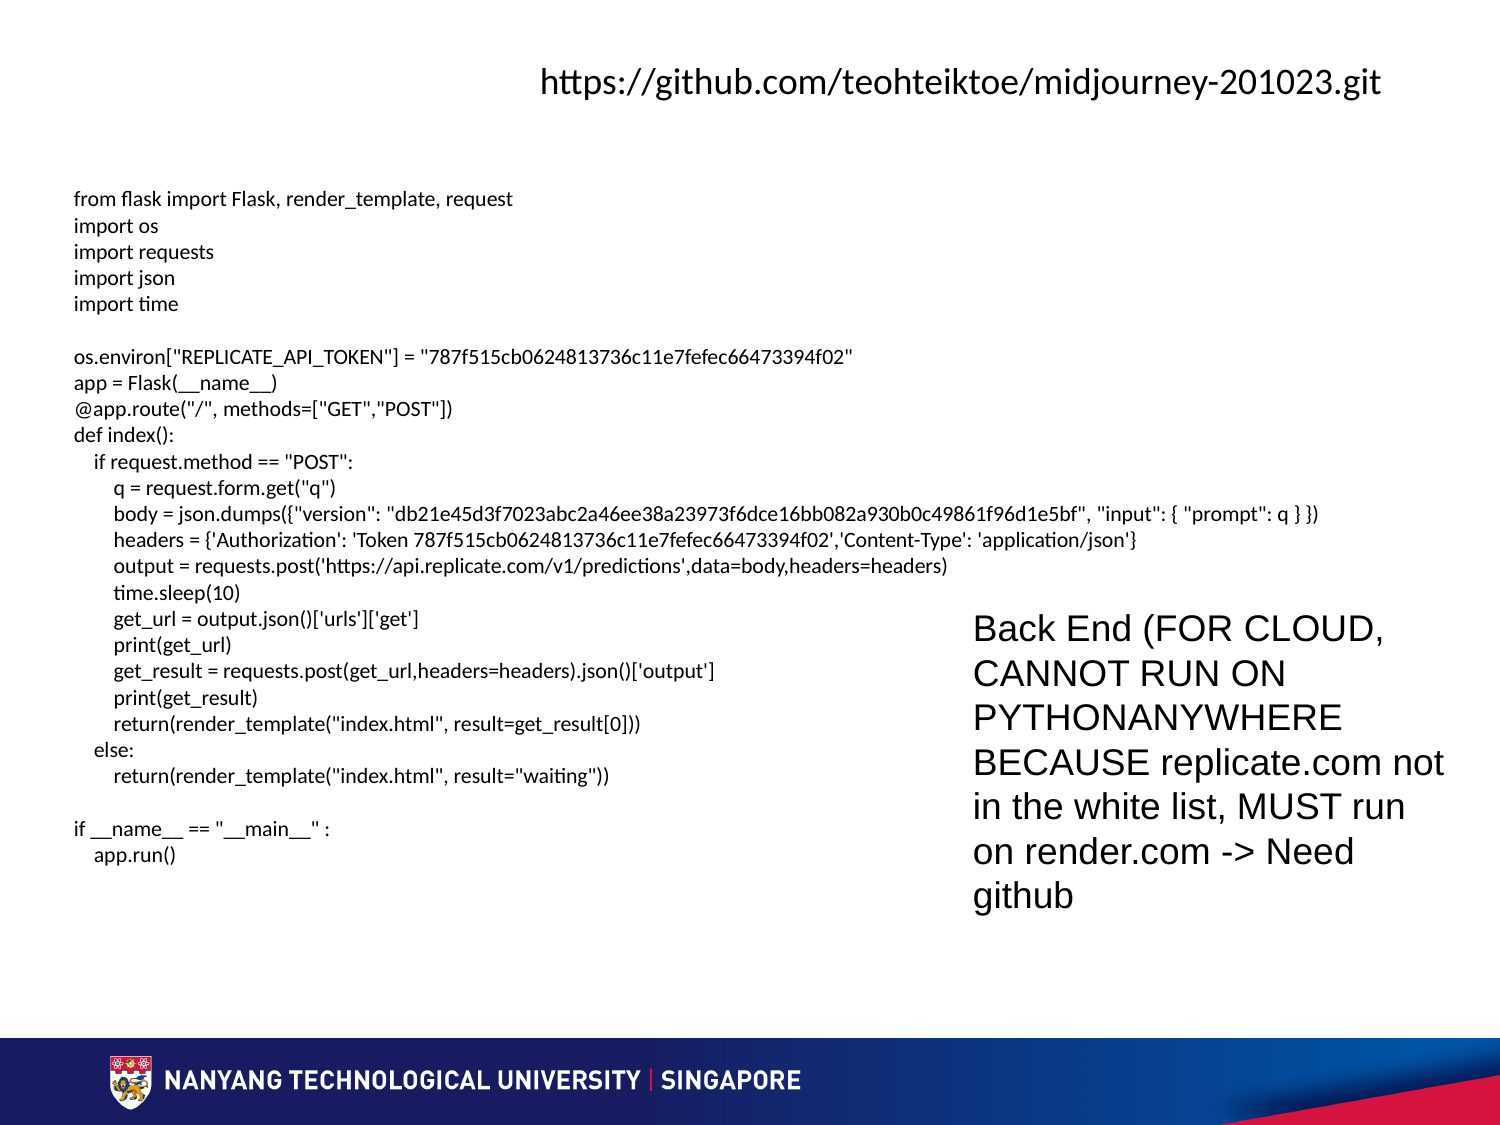

https://github.com/teohteiktoe/midjourney-201023.git
from flask import Flask, render_template, request
import os
import requests
import json
import time

os.environ["REPLICATE_API_TOKEN"] = "787f515cb0624813736c11e7fefec66473394f02"
app = Flask(__name__)
@app.route("/", methods=["GET","POST"])
def index():
    if request.method == "POST":
        q = request.form.get("q")
        body = json.dumps({"version": "db21e45d3f7023abc2a46ee38a23973f6dce16bb082a930b0c49861f96d1e5bf", "input": { "prompt": q } })
        headers = {'Authorization': 'Token 787f515cb0624813736c11e7fefec66473394f02','Content-Type': 'application/json'}
        output = requests.post('https://api.replicate.com/v1/predictions',data=body,headers=headers)
        time.sleep(10)
        get_url = output.json()['urls']['get']
        print(get_url)
        get_result = requests.post(get_url,headers=headers).json()['output']
        print(get_result)
        return(render_template("index.html", result=get_result[0]))
    else:
        return(render_template("index.html", result="waiting"))

if __name__ == "__main__" :
    app.run()
# Back End (FOR CLOUD, CANNOT RUN ON PYTHONANYWHERE BECAUSE replicate.com not in the white list, MUST run on render.com -> Need github